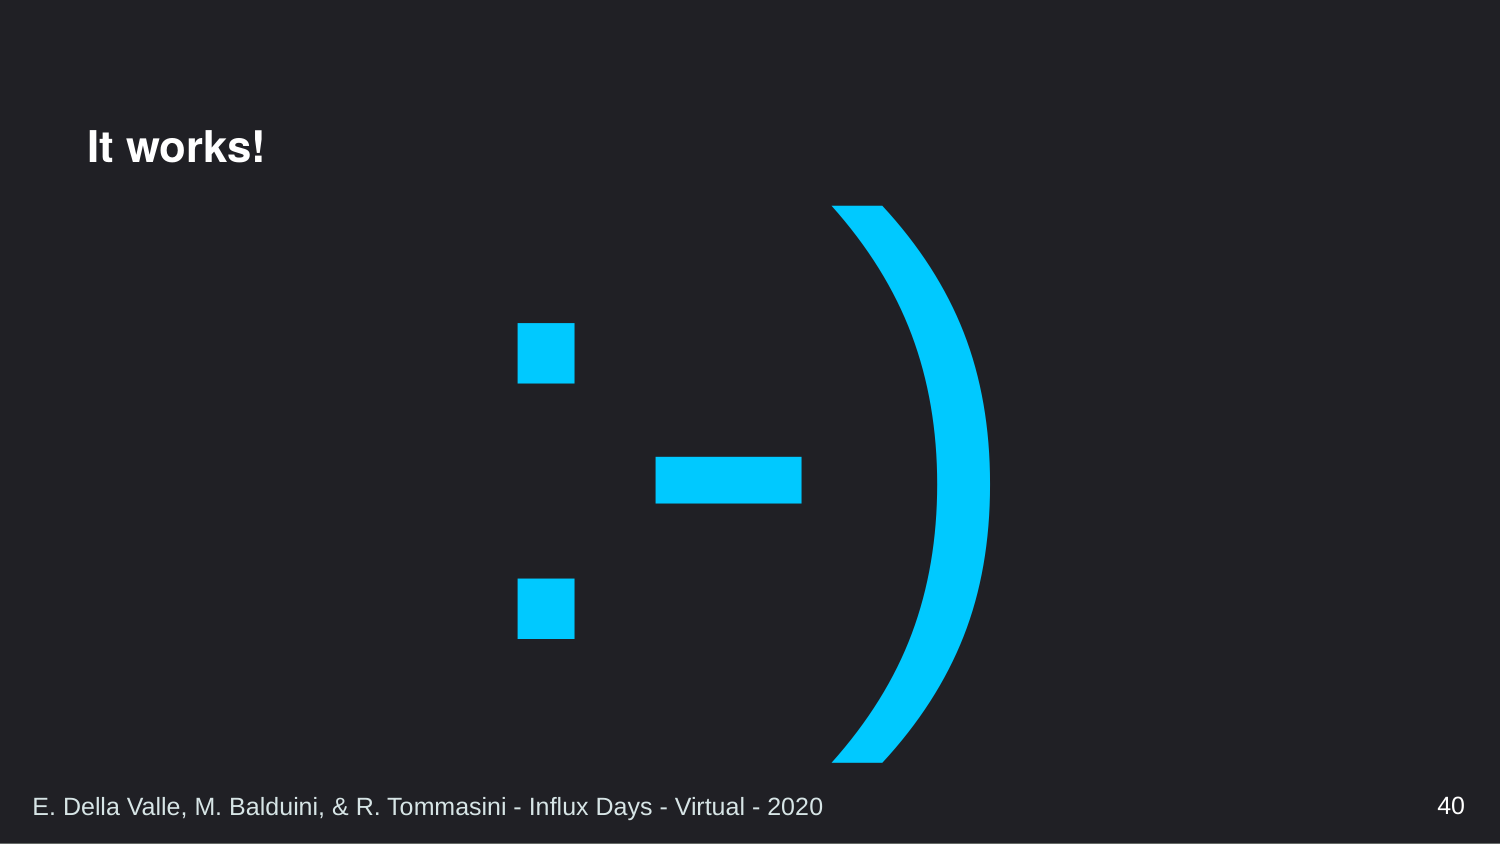

:-)
# It works!
40
E. Della Valle, M. Balduini, & R. Tommasini - Influx Days - Virtual - 2020